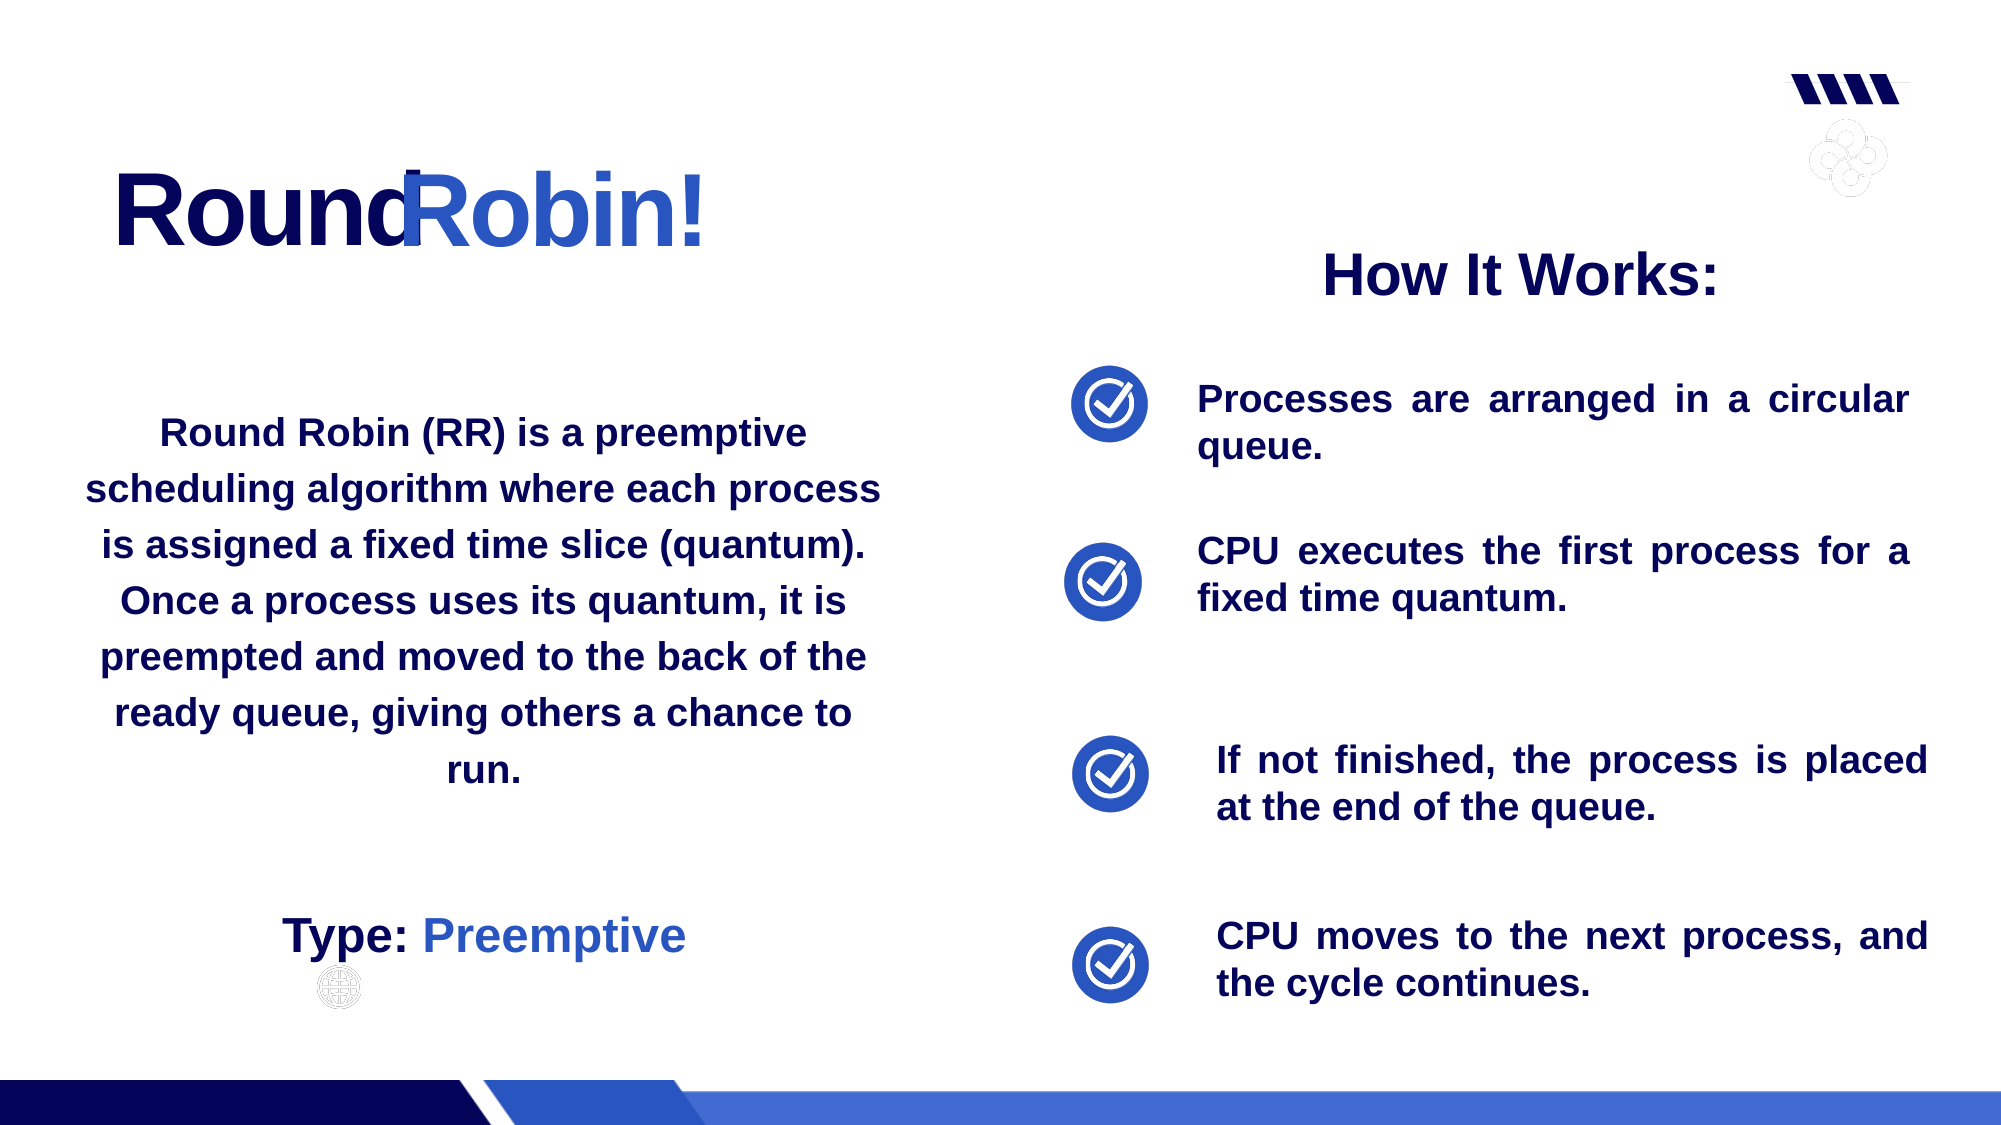

Borcelle

Company
Round
Robin!
 How It Works:

Processes are arranged in a circular queue.
Round Robin (RR) is a preemptive scheduling algorithm where each process is assigned a fixed time slice (quantum). Once a process uses its quantum, it is preempted and moved to the back of the ready queue, giving others a chance to run.
CPU executes the first process for a fixed time quantum.

If not finished, the process is placed at the end of the queue.

Type: Preemptive
CPU moves to the next process, and the cycle continues.